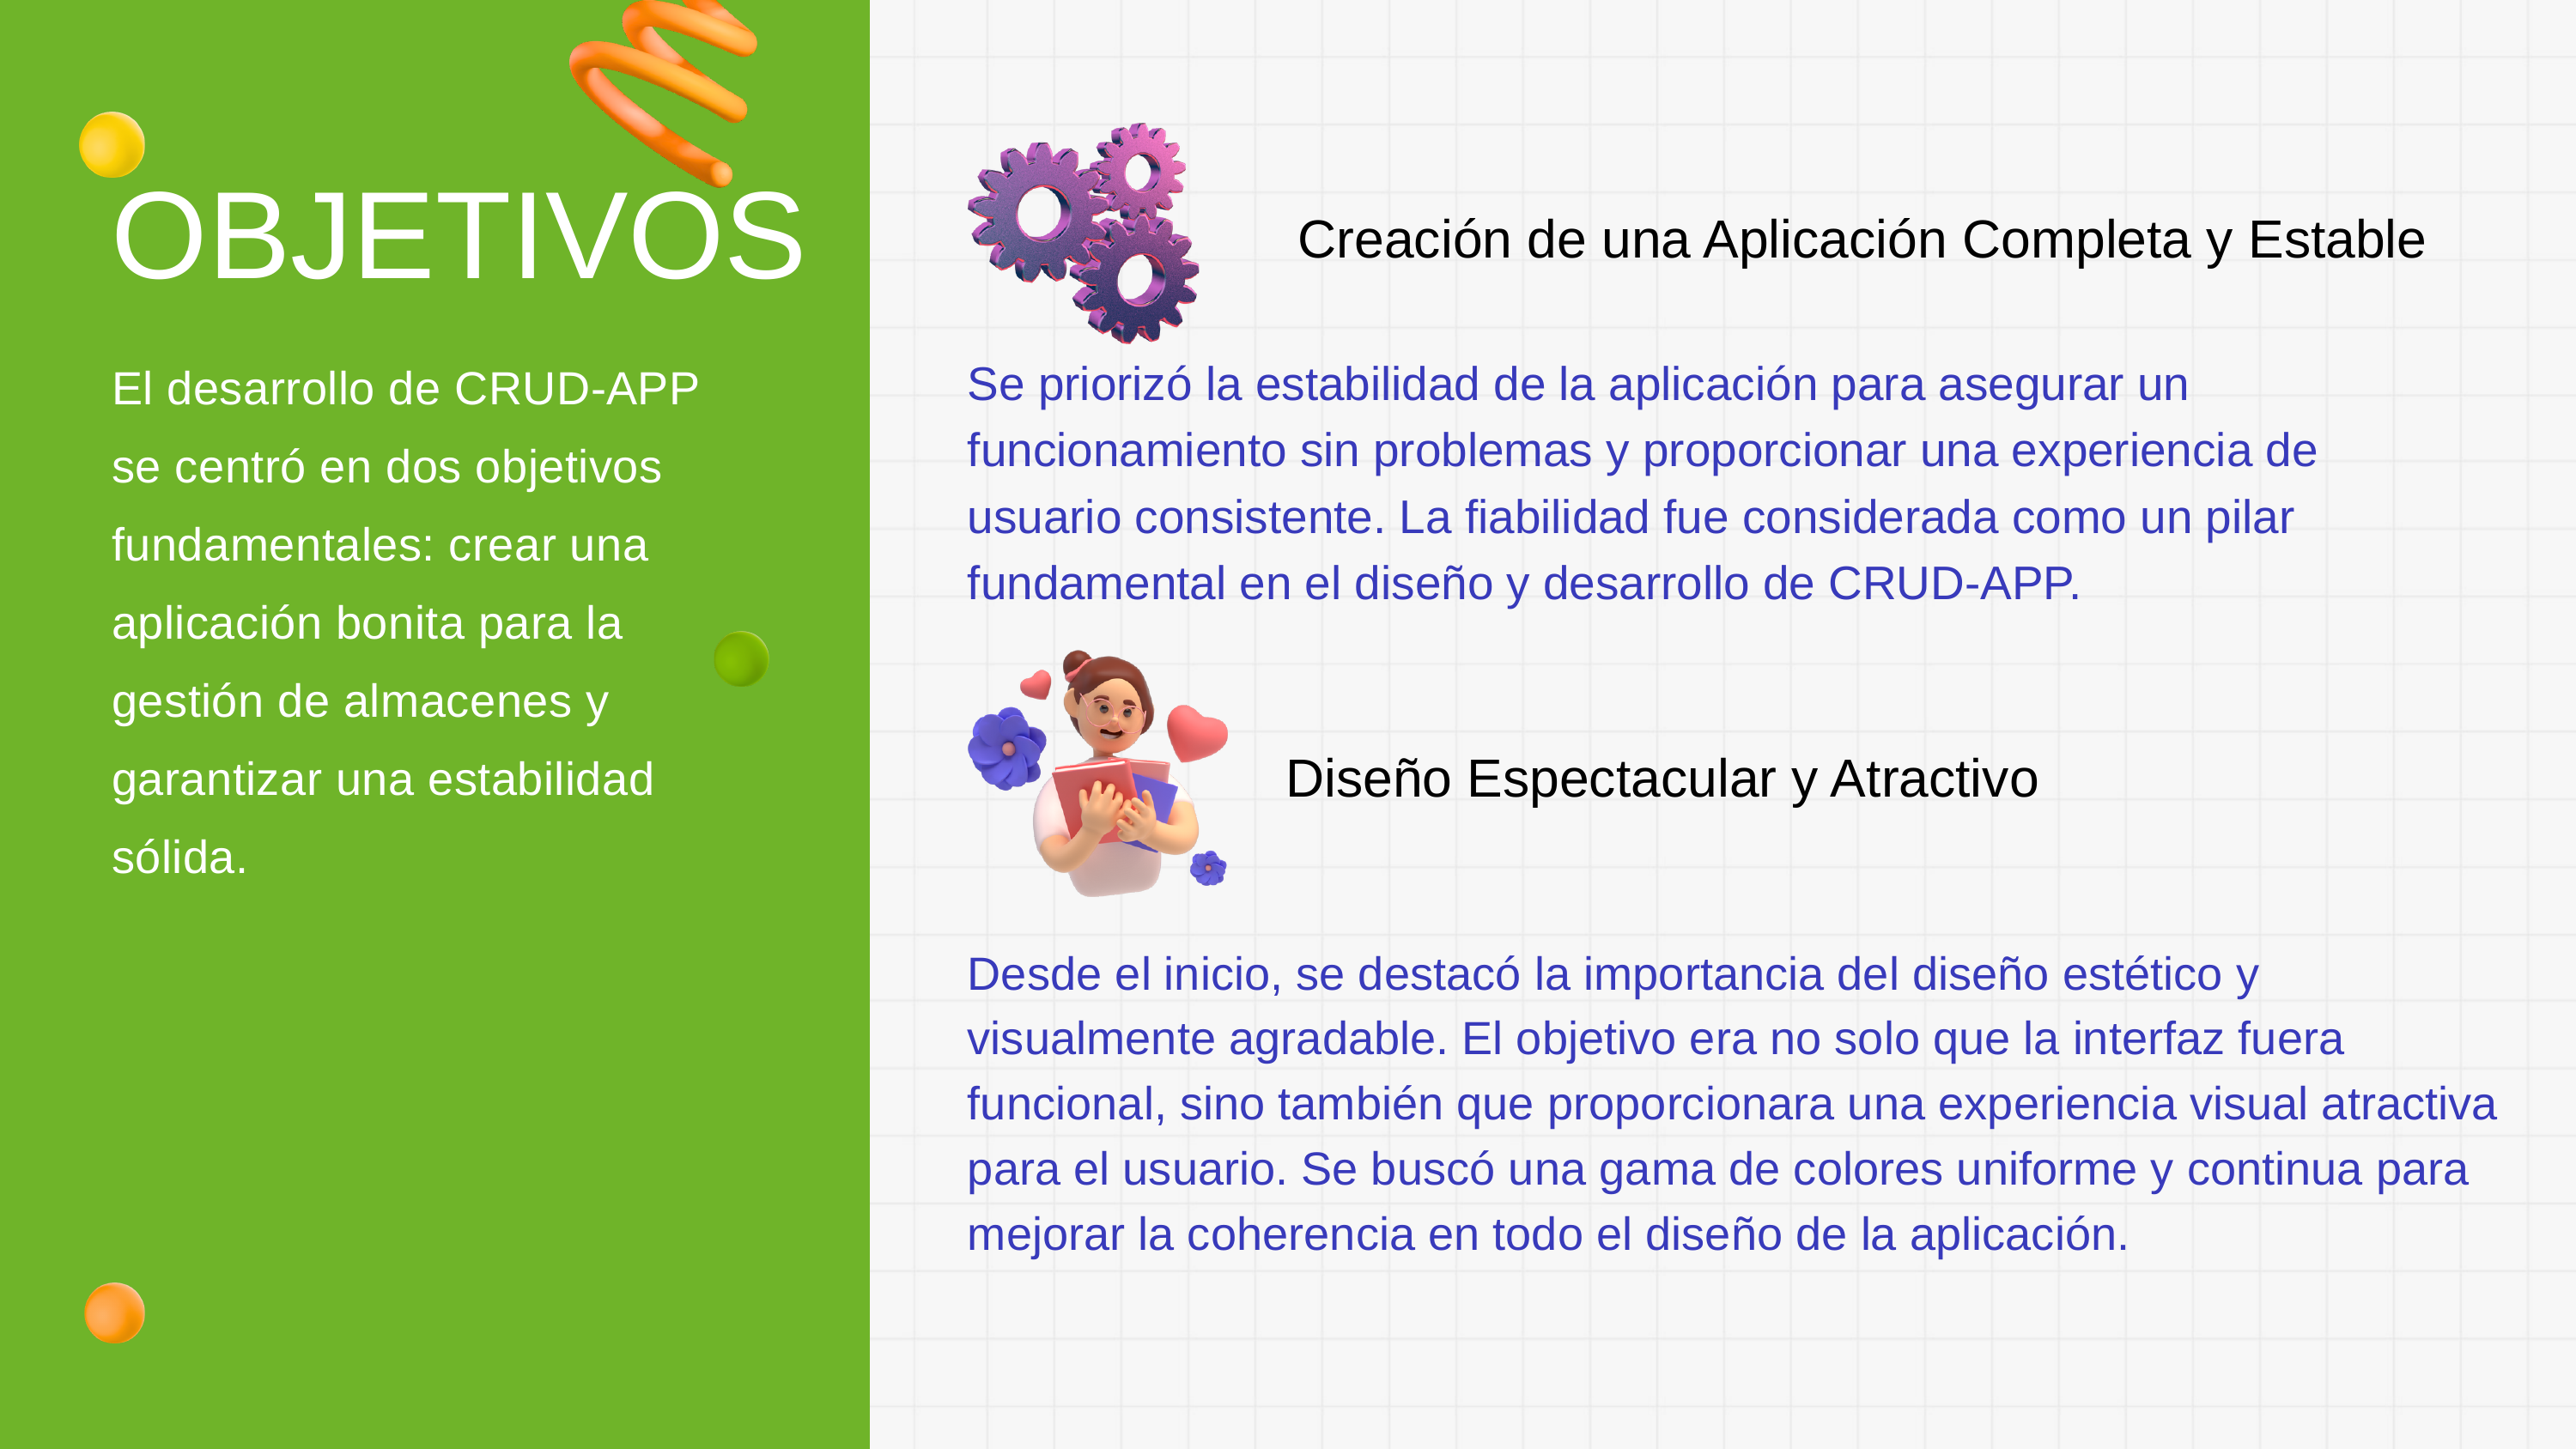

OBJETIVOS
Creación de una Aplicación Completa y Estable
El desarrollo de CRUD-APP se centró en dos objetivos fundamentales: crear una aplicación bonita para la gestión de almacenes y garantizar una estabilidad sólida.
Se priorizó la estabilidad de la aplicación para asegurar un funcionamiento sin problemas y proporcionar una experiencia de usuario consistente. La fiabilidad fue considerada como un pilar fundamental en el diseño y desarrollo de CRUD-APP.

Diseño Espectacular y Atractivo
Desde el inicio, se destacó la importancia del diseño estético y visualmente agradable. El objetivo era no solo que la interfaz fuera funcional, sino también que proporcionara una experiencia visual atractiva para el usuario. Se buscó una gama de colores uniforme y continua para mejorar la coherencia en todo el diseño de la aplicación.